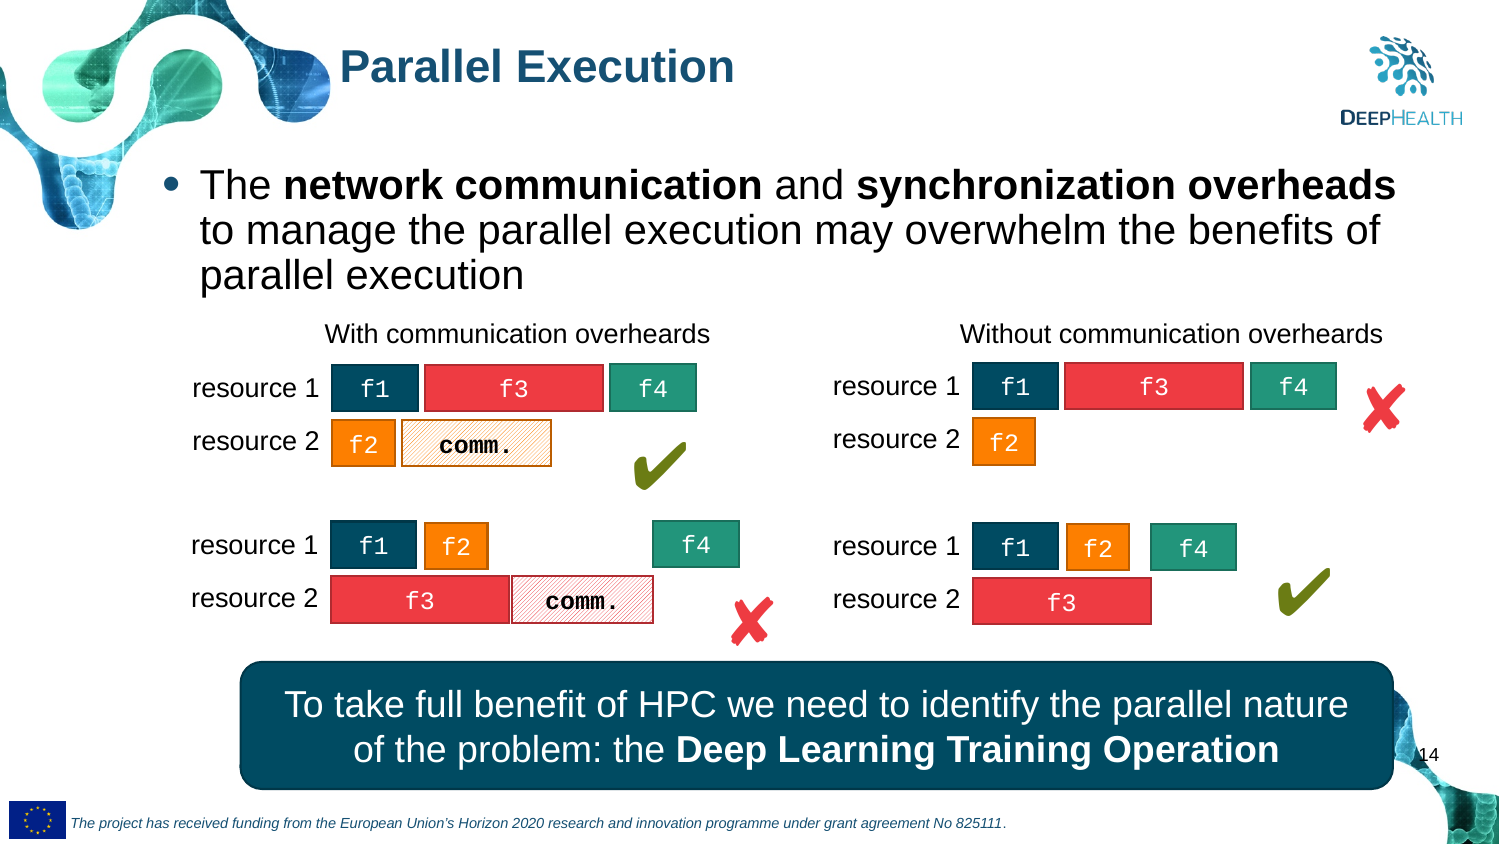

Parallel Execution

The network communication and synchronization overheads to manage the parallel execution may overwhelm the benefits of parallel execution
With communication overheards
Without communication overheards
✘
resource 1
f4
f1
f3
resource 2
f2
resource 1
f4
f1
f3
resource 2
✔︎
f2
comm.
resource 1
f4
f1
f2
✘
resource 2
f3
comm.
resource 1
f1
f2
f4
✔︎
resource 2
f3
To take full benefit of HPC we need to identify the parallel nature of the problem: the Deep Learning Training Operation